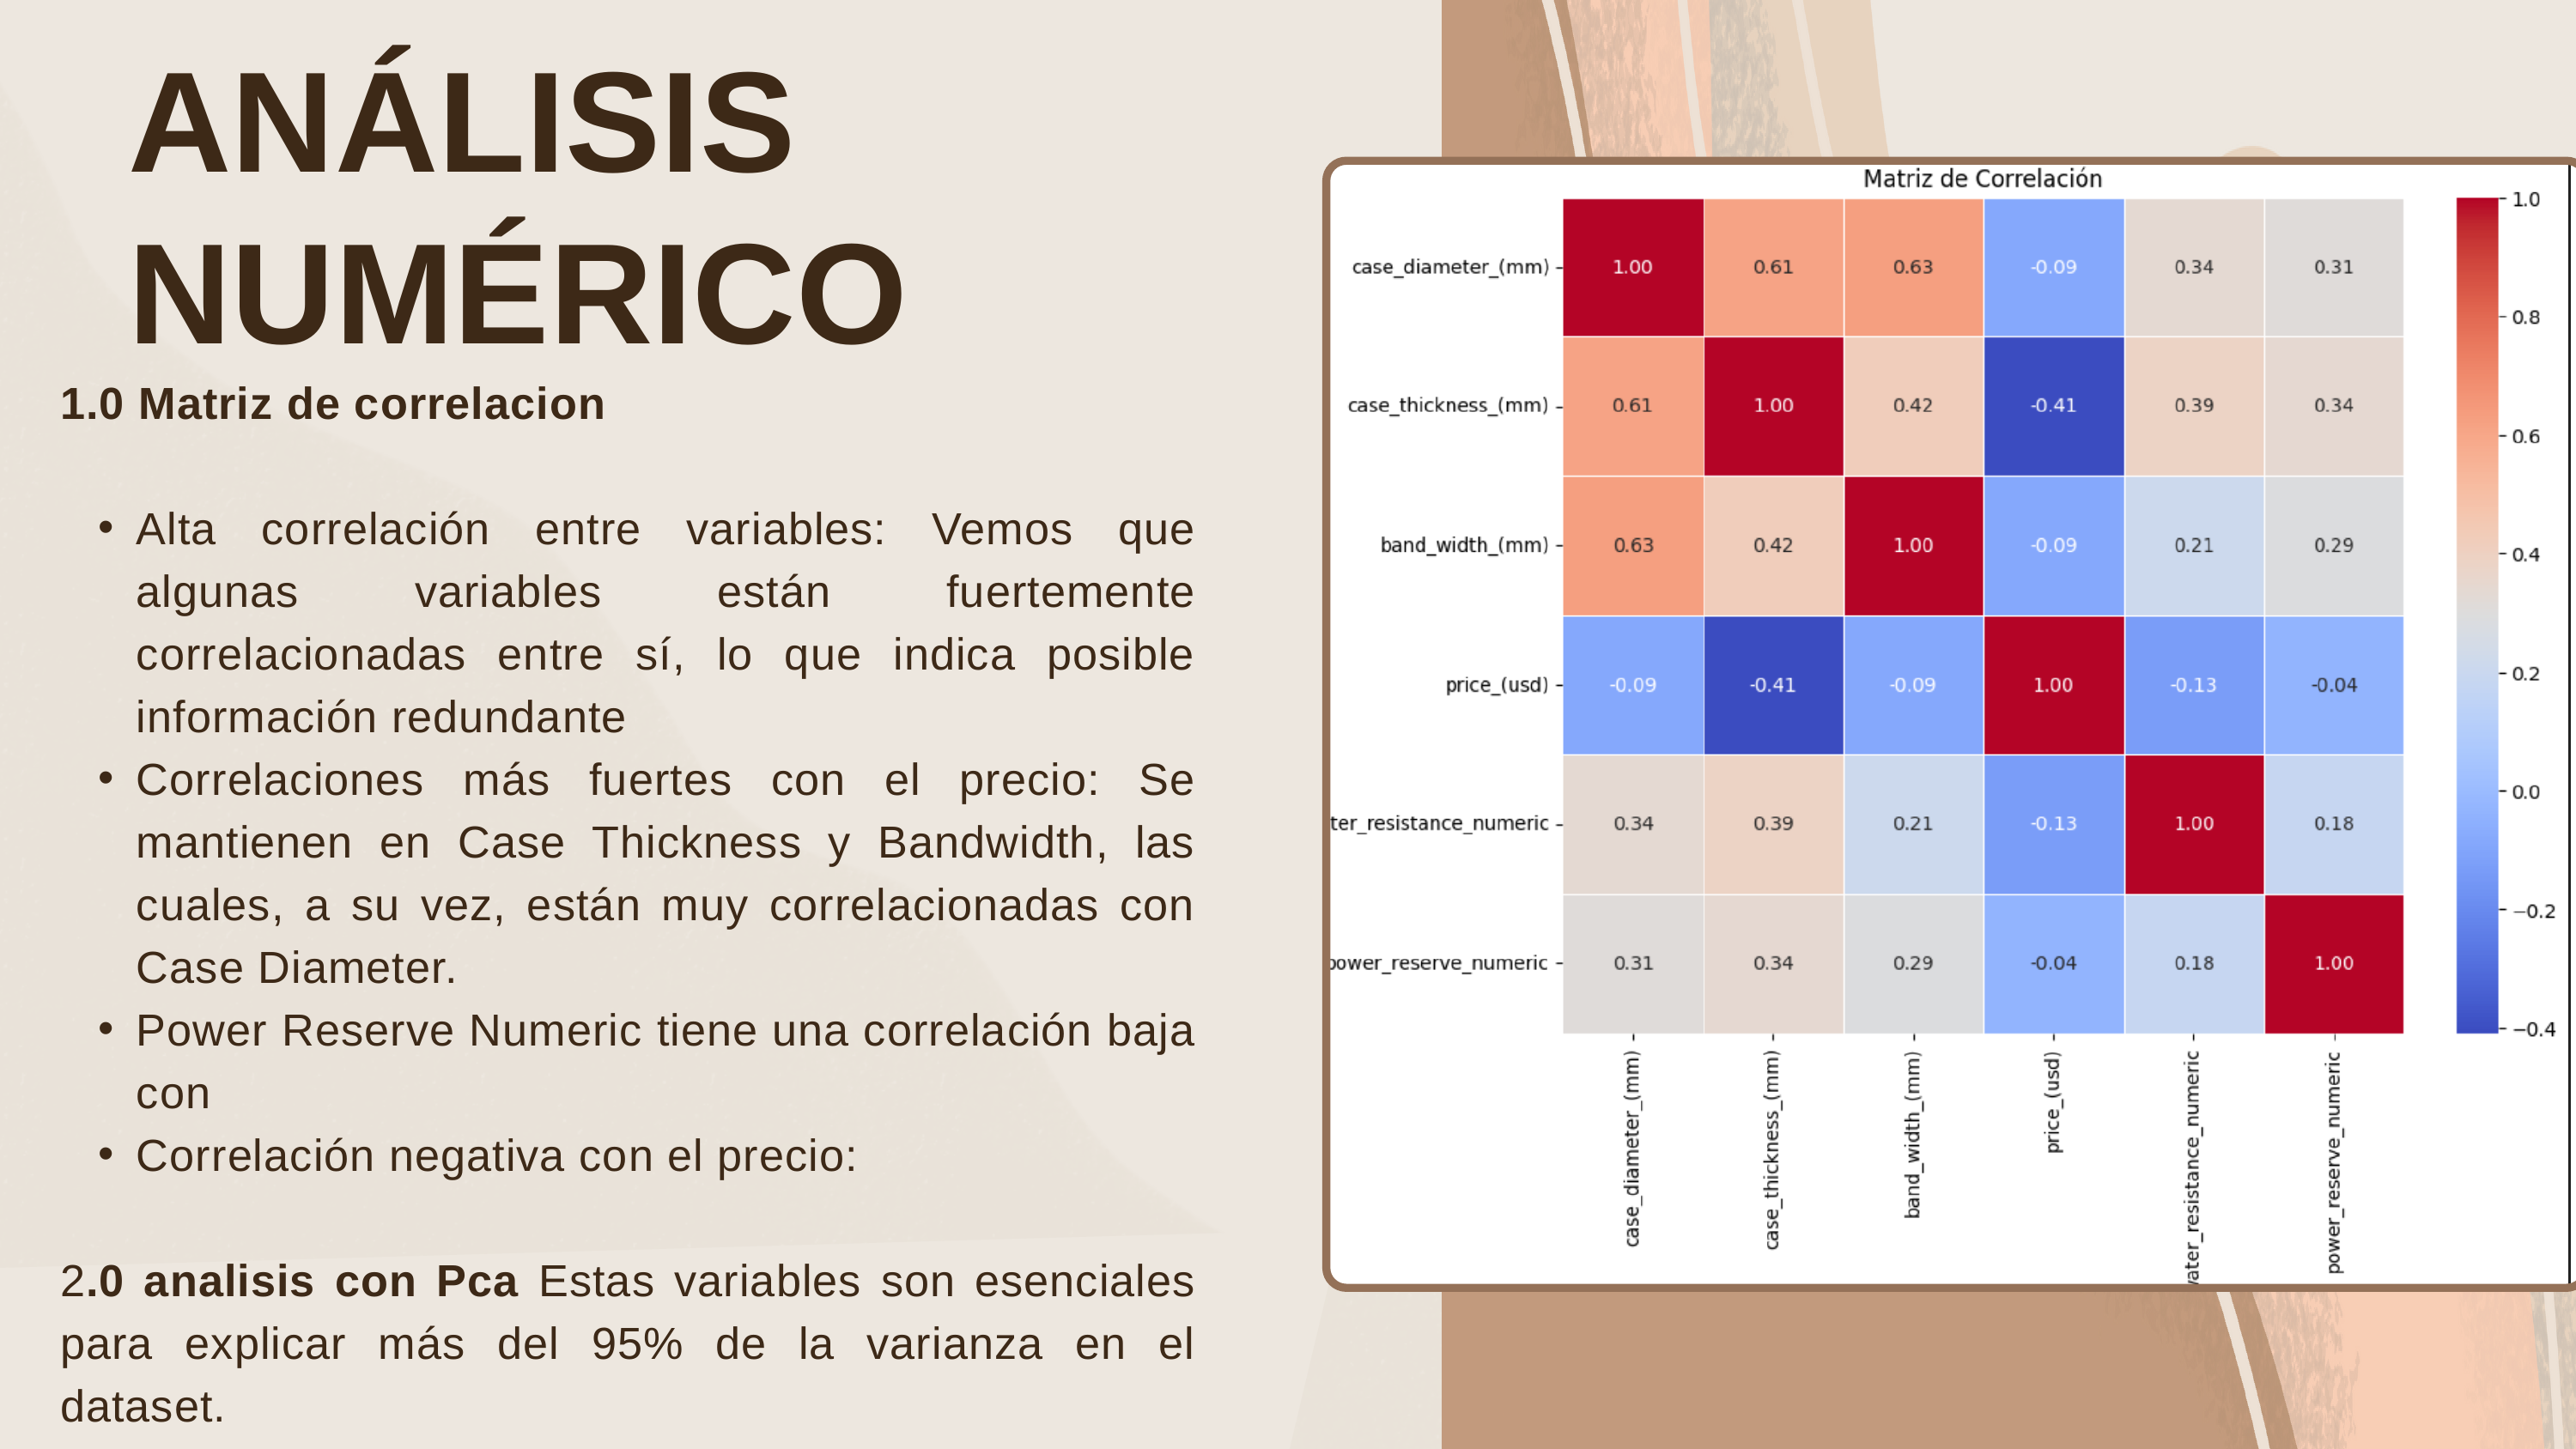

ANÁLISIS NUMÉRICO

1.0 Matriz de correlacion

Alta correlación entre variables: Vemos que algunas variables están fuertemente correlacionadas entre sí, lo que indica posible información redundante
Correlaciones más fuertes con el precio: Se mantienen en Case Thickness y Bandwidth, las cuales, a su vez, están muy correlacionadas con Case Diameter.
Power Reserve Numeric tiene una correlación baja con
Correlación negativa con el precio:

2.0 analisis con Pca Estas variables son esenciales para explicar más del 95% de la varianza en el dataset.